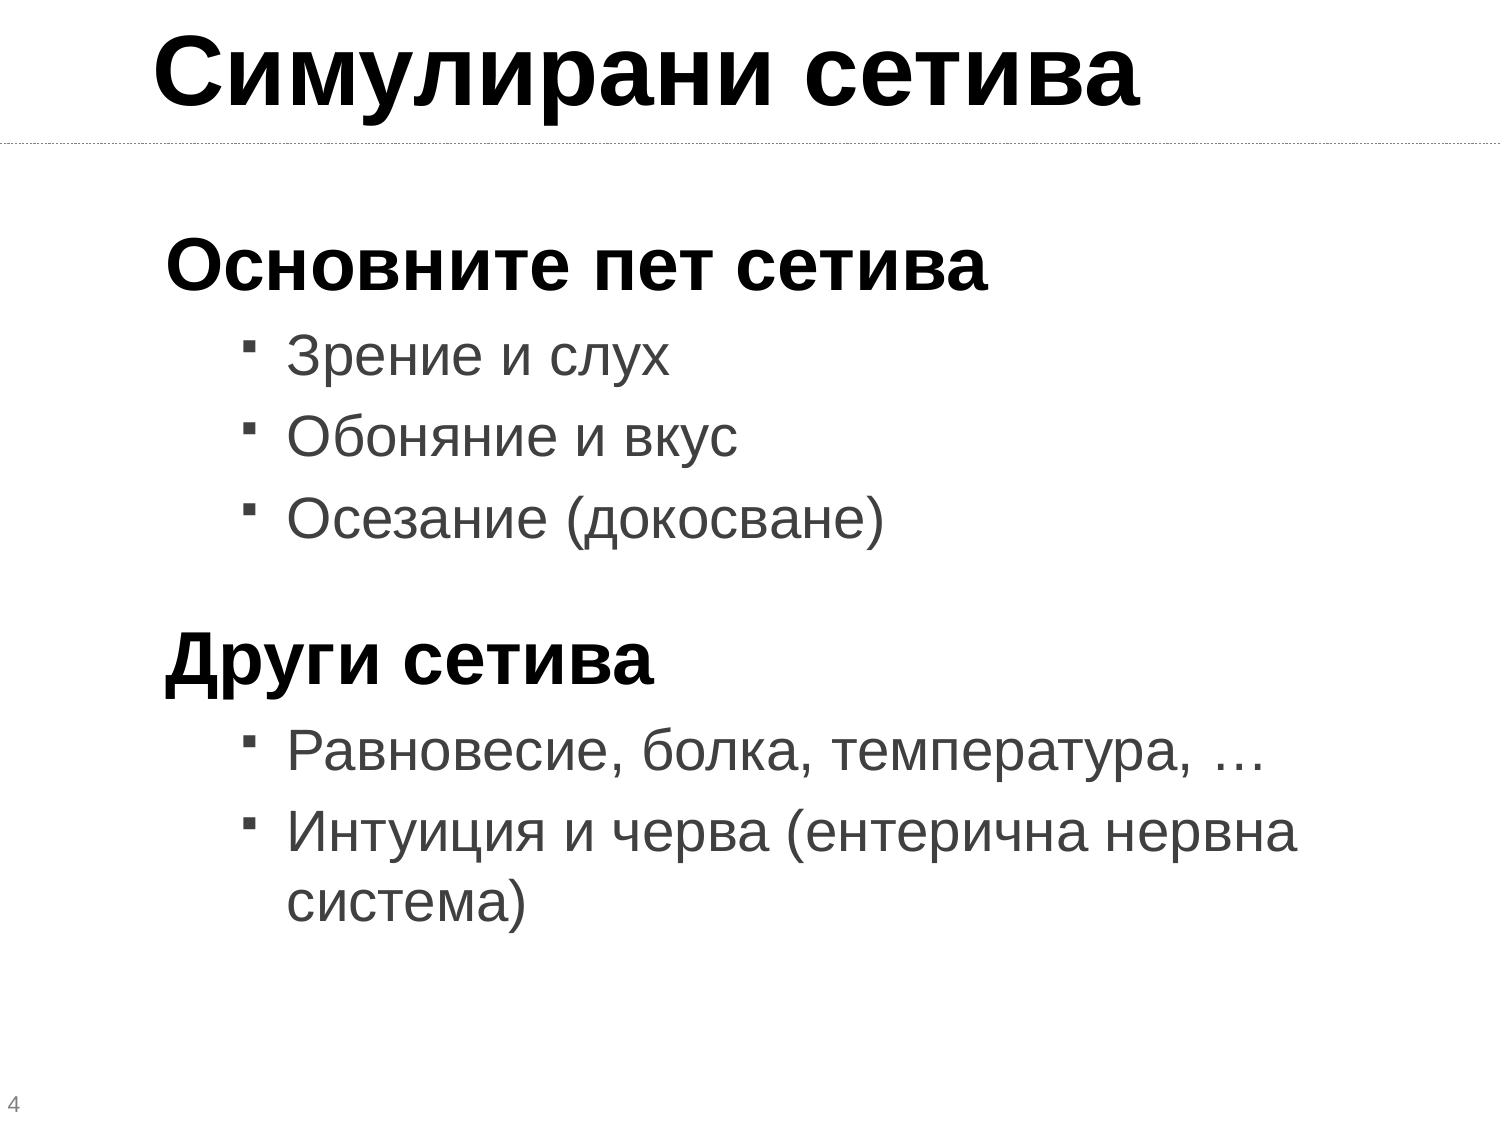

# Симулирани сетива
Основните пет сетива
Зрение и слух
Обоняние и вкус
Осезание (докосване)
Други сетива
Равновесие, болка, температура, …
Интуиция и черва (ентерична нервна система)